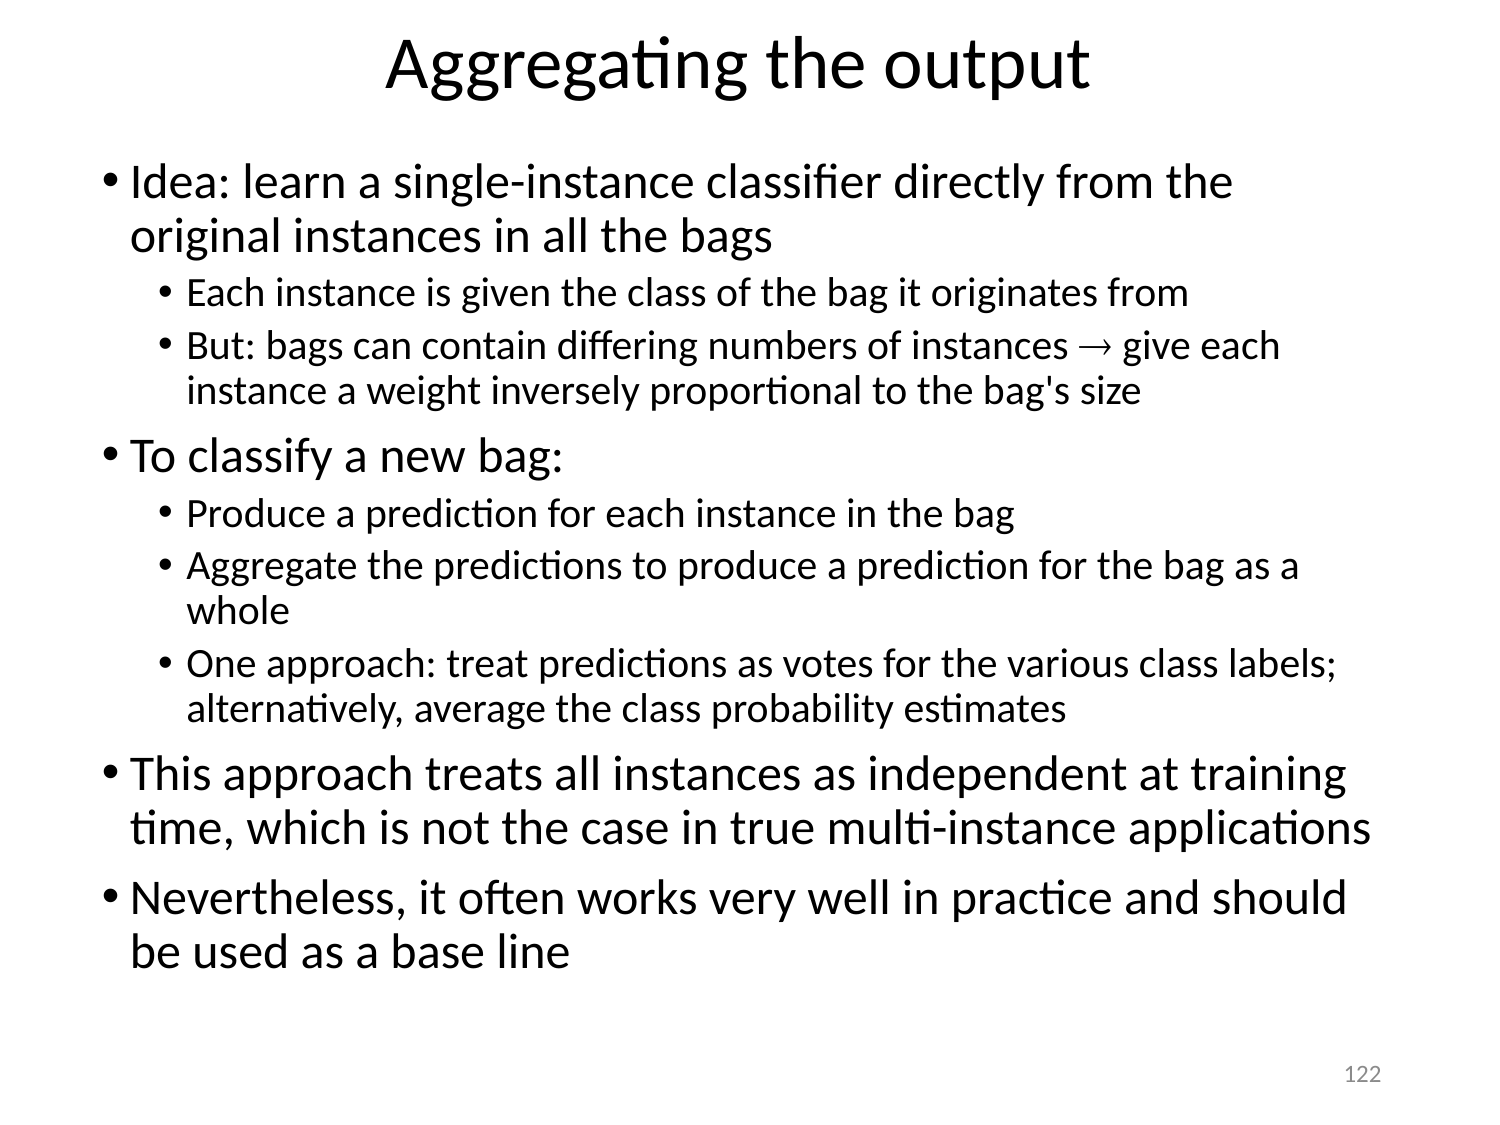

Aggregating the output
Idea: learn a single-instance classifier directly from the original instances in all the bags
Each instance is given the class of the bag it originates from
But: bags can contain differing numbers of instances → give each instance a weight inversely proportional to the bag's size
To classify a new bag:
Produce a prediction for each instance in the bag
Aggregate the predictions to produce a prediction for the bag as a whole
One approach: treat predictions as votes for the various class labels; alternatively, average the class probability estimates
This approach treats all instances as independent at training time, which is not the case in true multi-instance applications
Nevertheless, it often works very well in practice and should be used as a base line
122